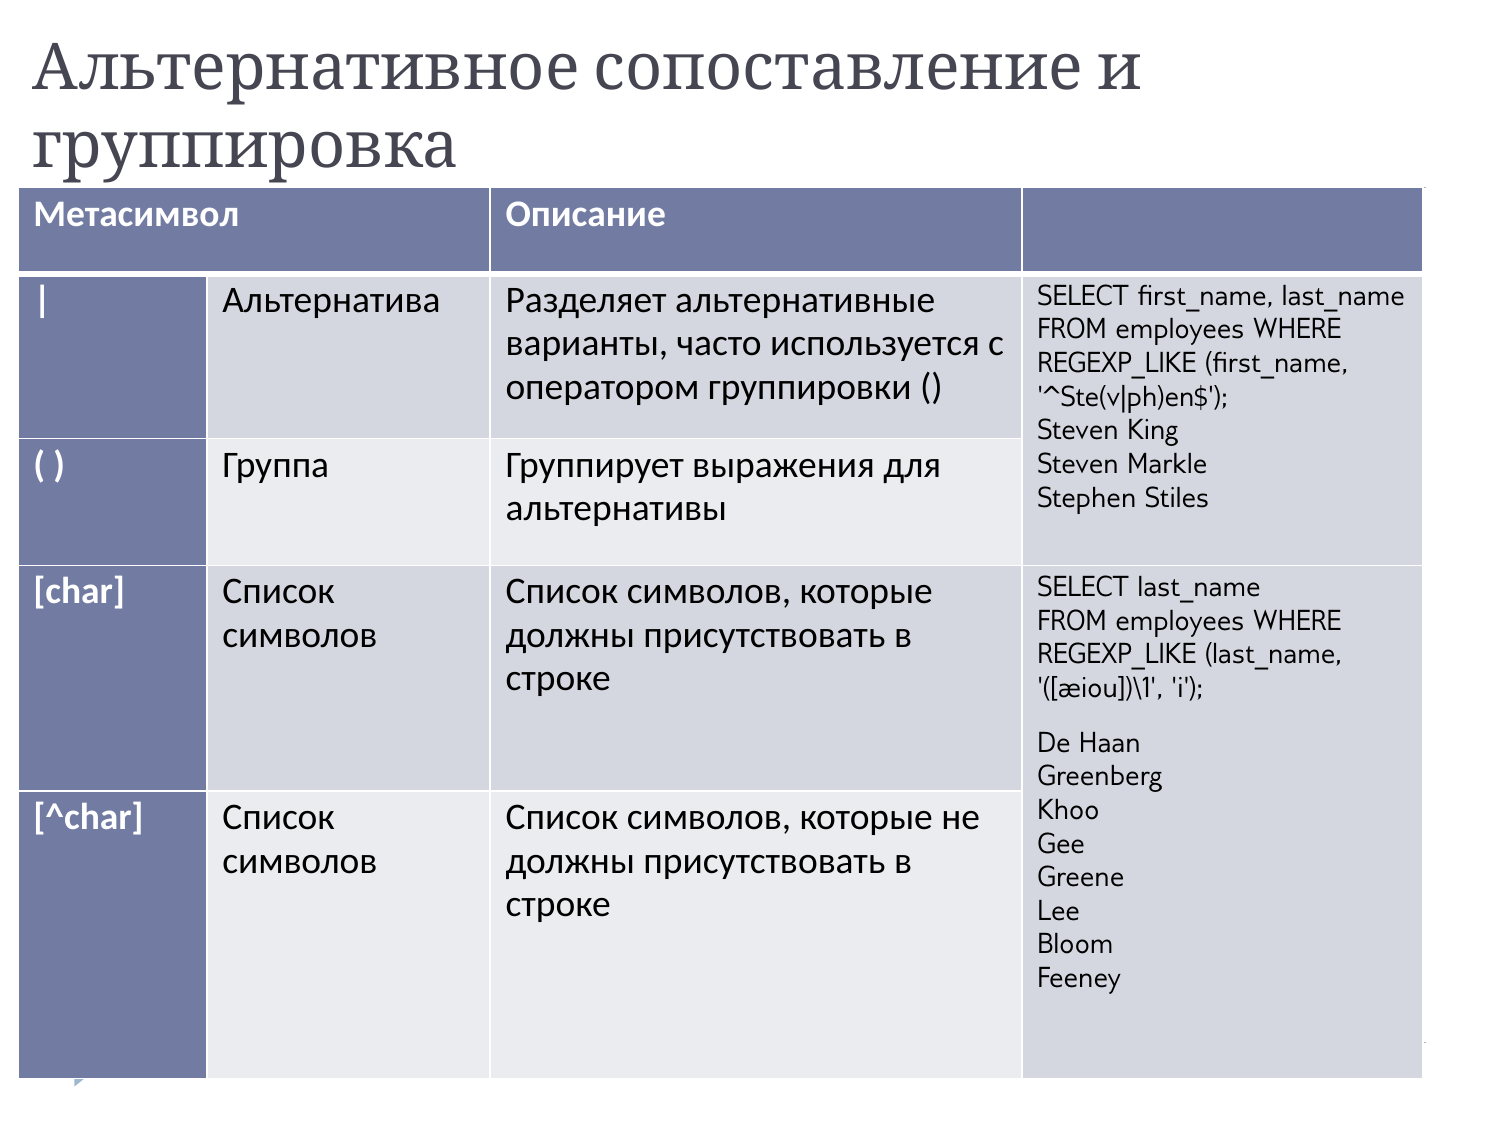

# Альтернативное сопоставление и группировка
| Метасимвол |  | Описание |  |
| --- | --- | --- | --- |
| | | Альтернатива | Разделяет альтернативные варианты, часто используется с оператором группировки () | SELECT first\_name, last\_name FROM employees WHERE REGEXP\_LIKE (first\_name, '^Ste(v|ph)en$'); Steven King Steven Markle Stephen Stiles |
| ( ) | Группа | Группирует выражения для альтернативы |  |
| [char] | Список символов | Список символов, которые должны присутствовать в строке | SELECT last\_name FROM employees WHERE REGEXP\_LIKE (last\_name, '([aeiou])\1', 'i'); De Haan Greenberg Khoo Gee Greene Lee Bloom Feeney |
| [^char] | Список символов | Список символов, которые не должны присутствовать в строке |  |